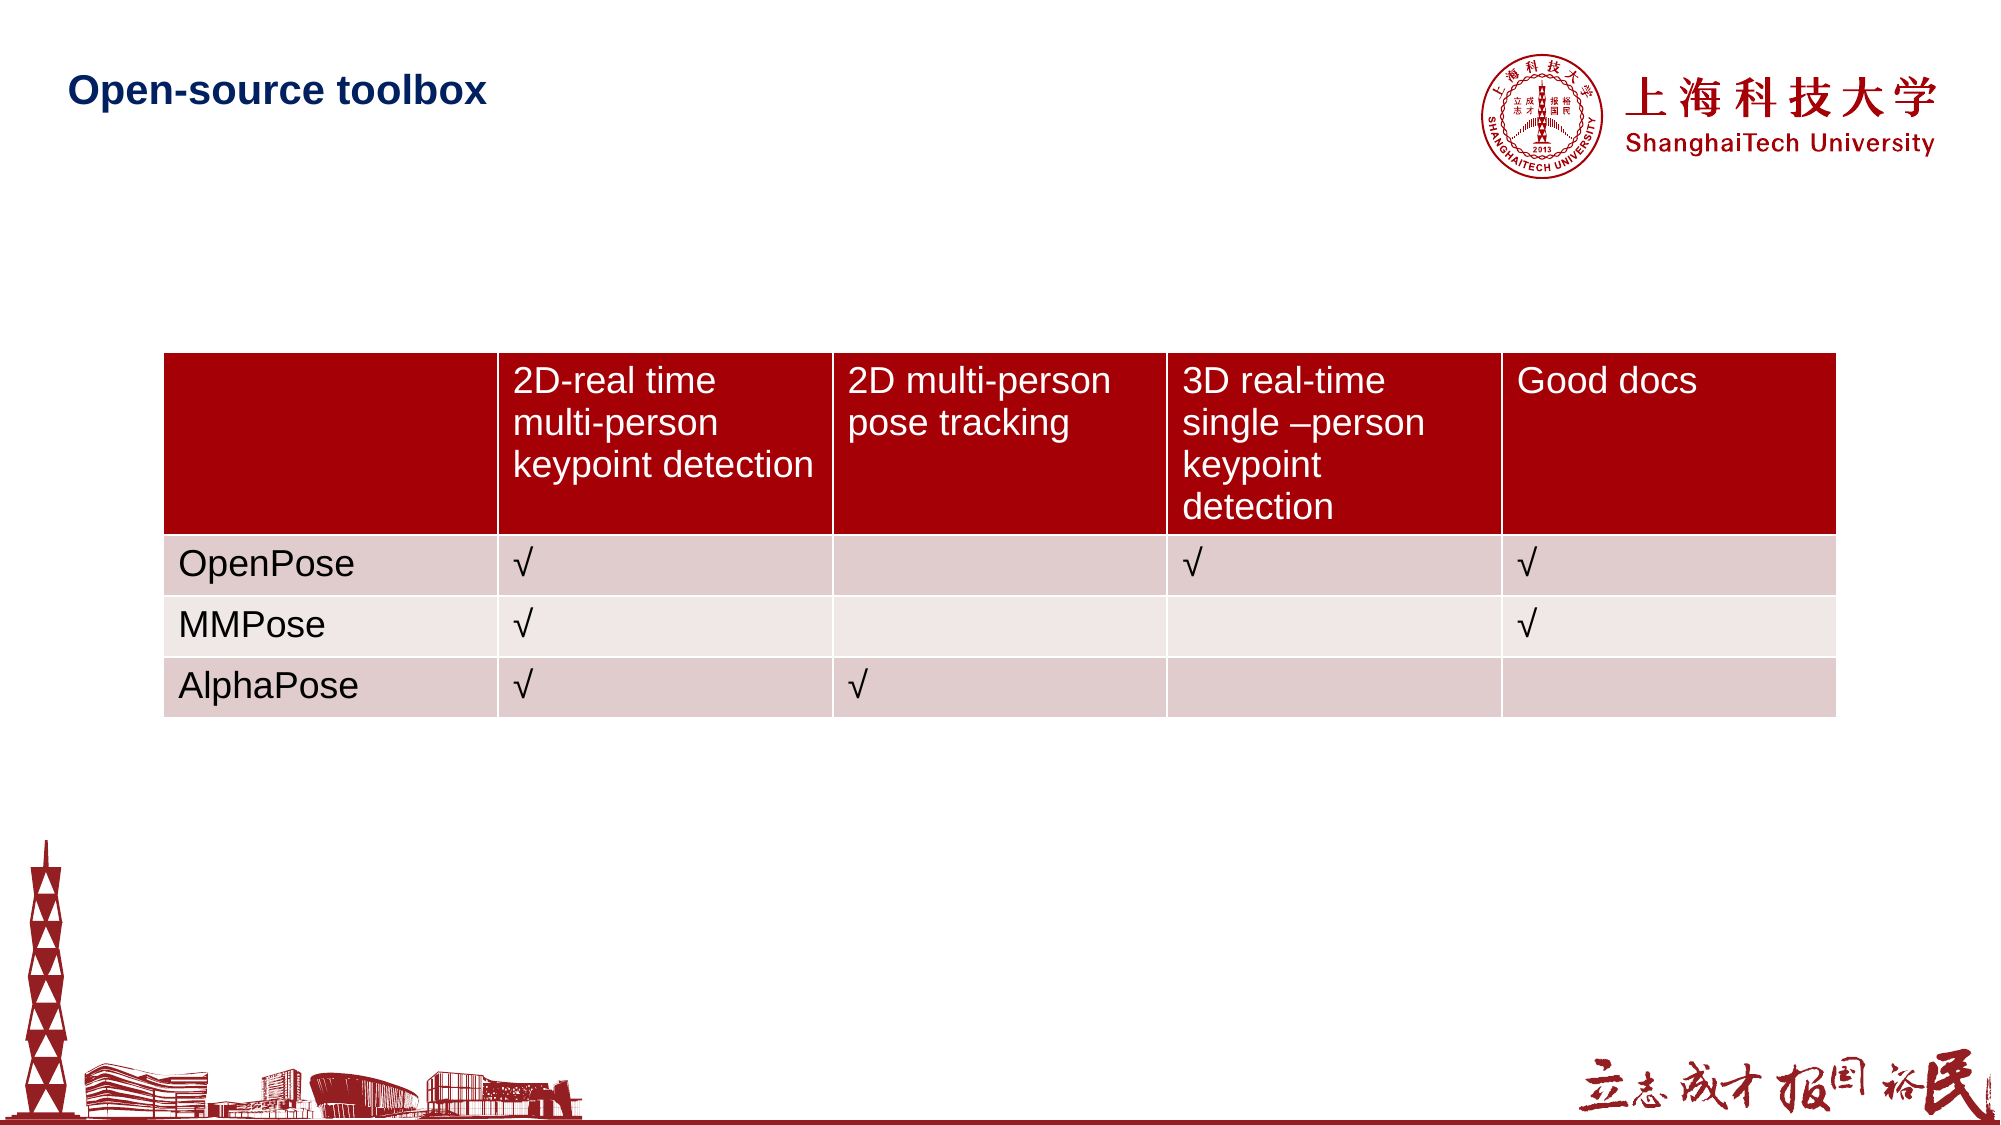

Open-source toolbox
|  | 2D-real time multi-person keypoint detection | 2D multi-person pose tracking | 3D real-time single –person keypoint detection | Good docs |
| --- | --- | --- | --- | --- |
| OpenPose | √ |  | √ | √ |
| MMPose | √ |  |  | √ |
| AlphaPose | √ | √ |  |  |